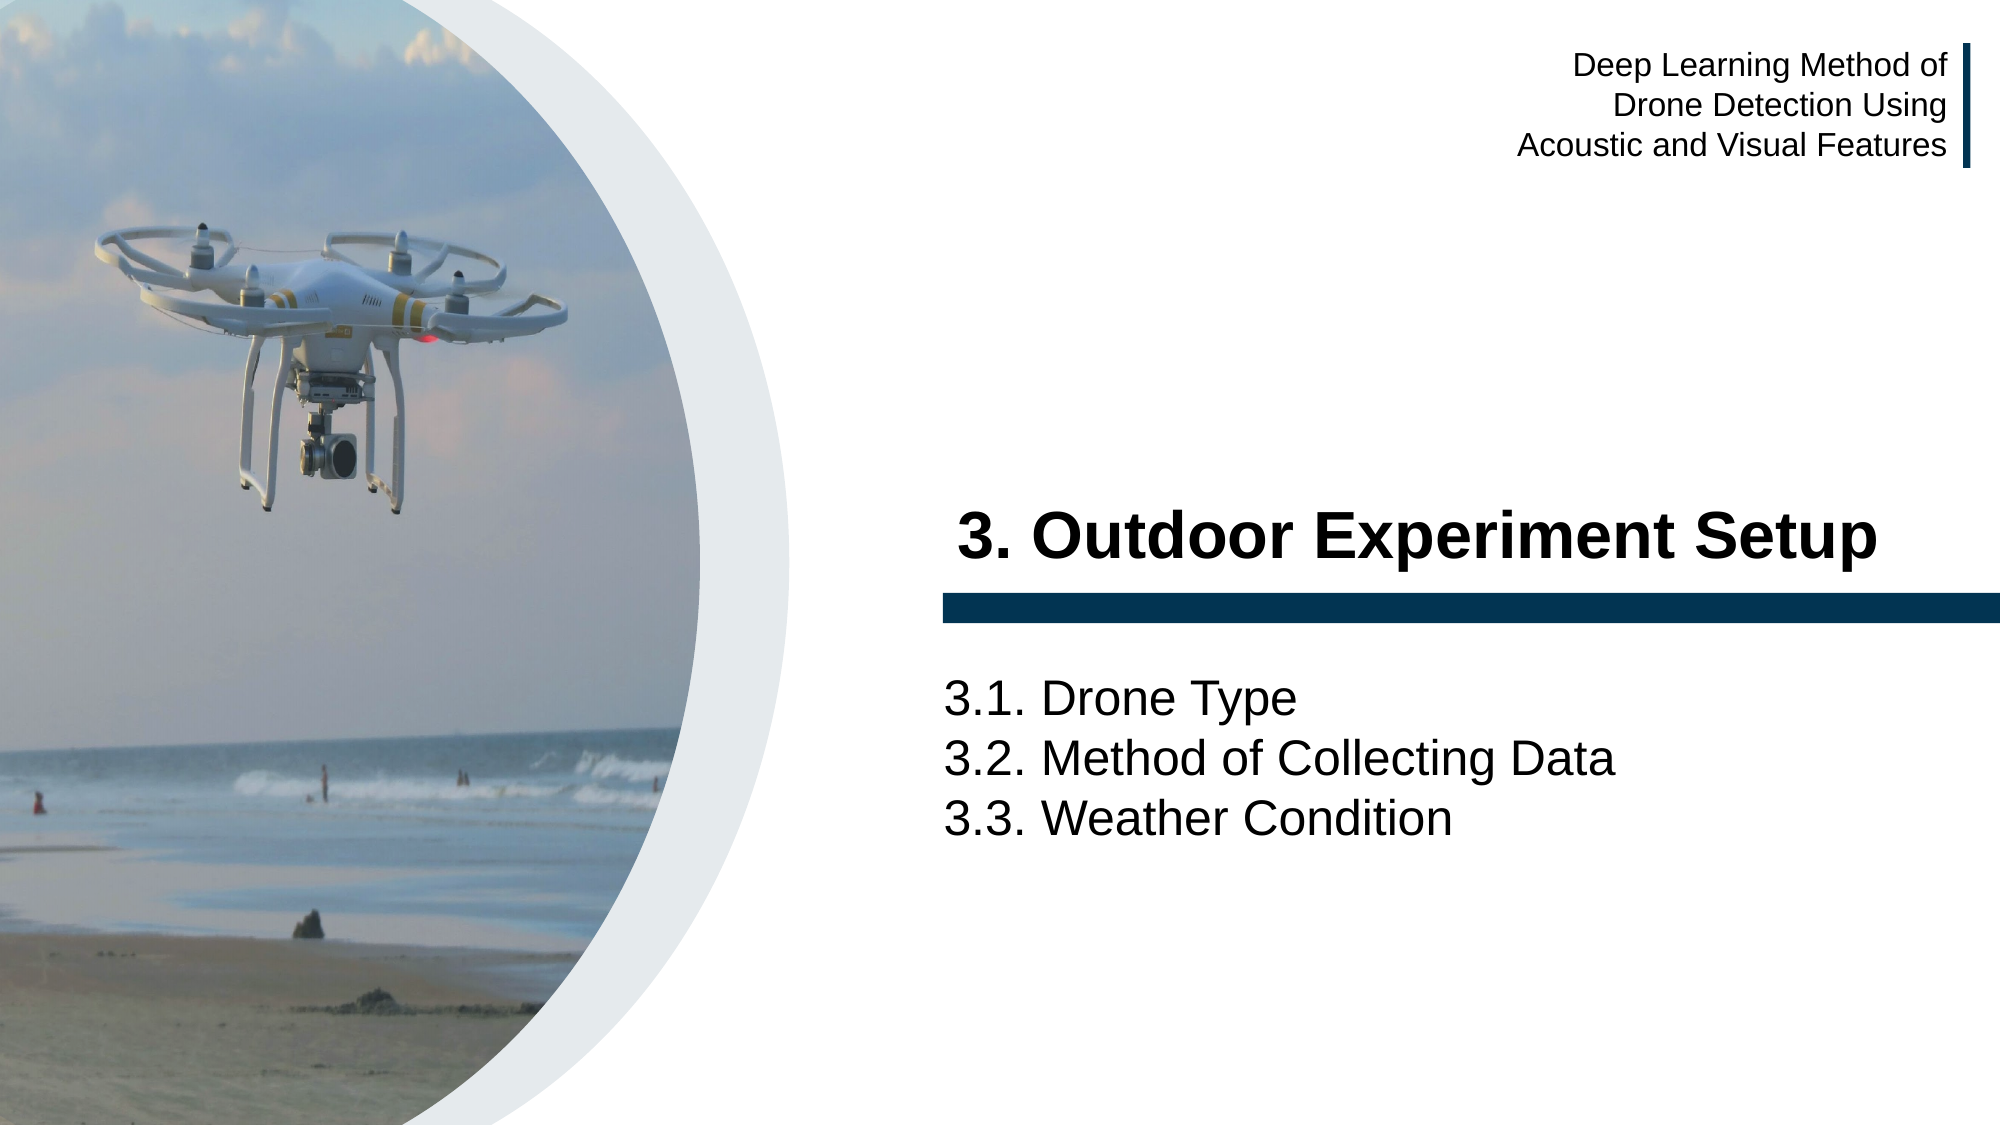

Deep learning Method of
Drone Detection using
Acoustic and Visual Features

Deep Learning Method of
Drone Detection Using
Acoustic and Visual Features

3. Outdoor Experiment Setup
3.1. Drone Type
3.2. Method of Collecting Data
3.3. Weather Condition